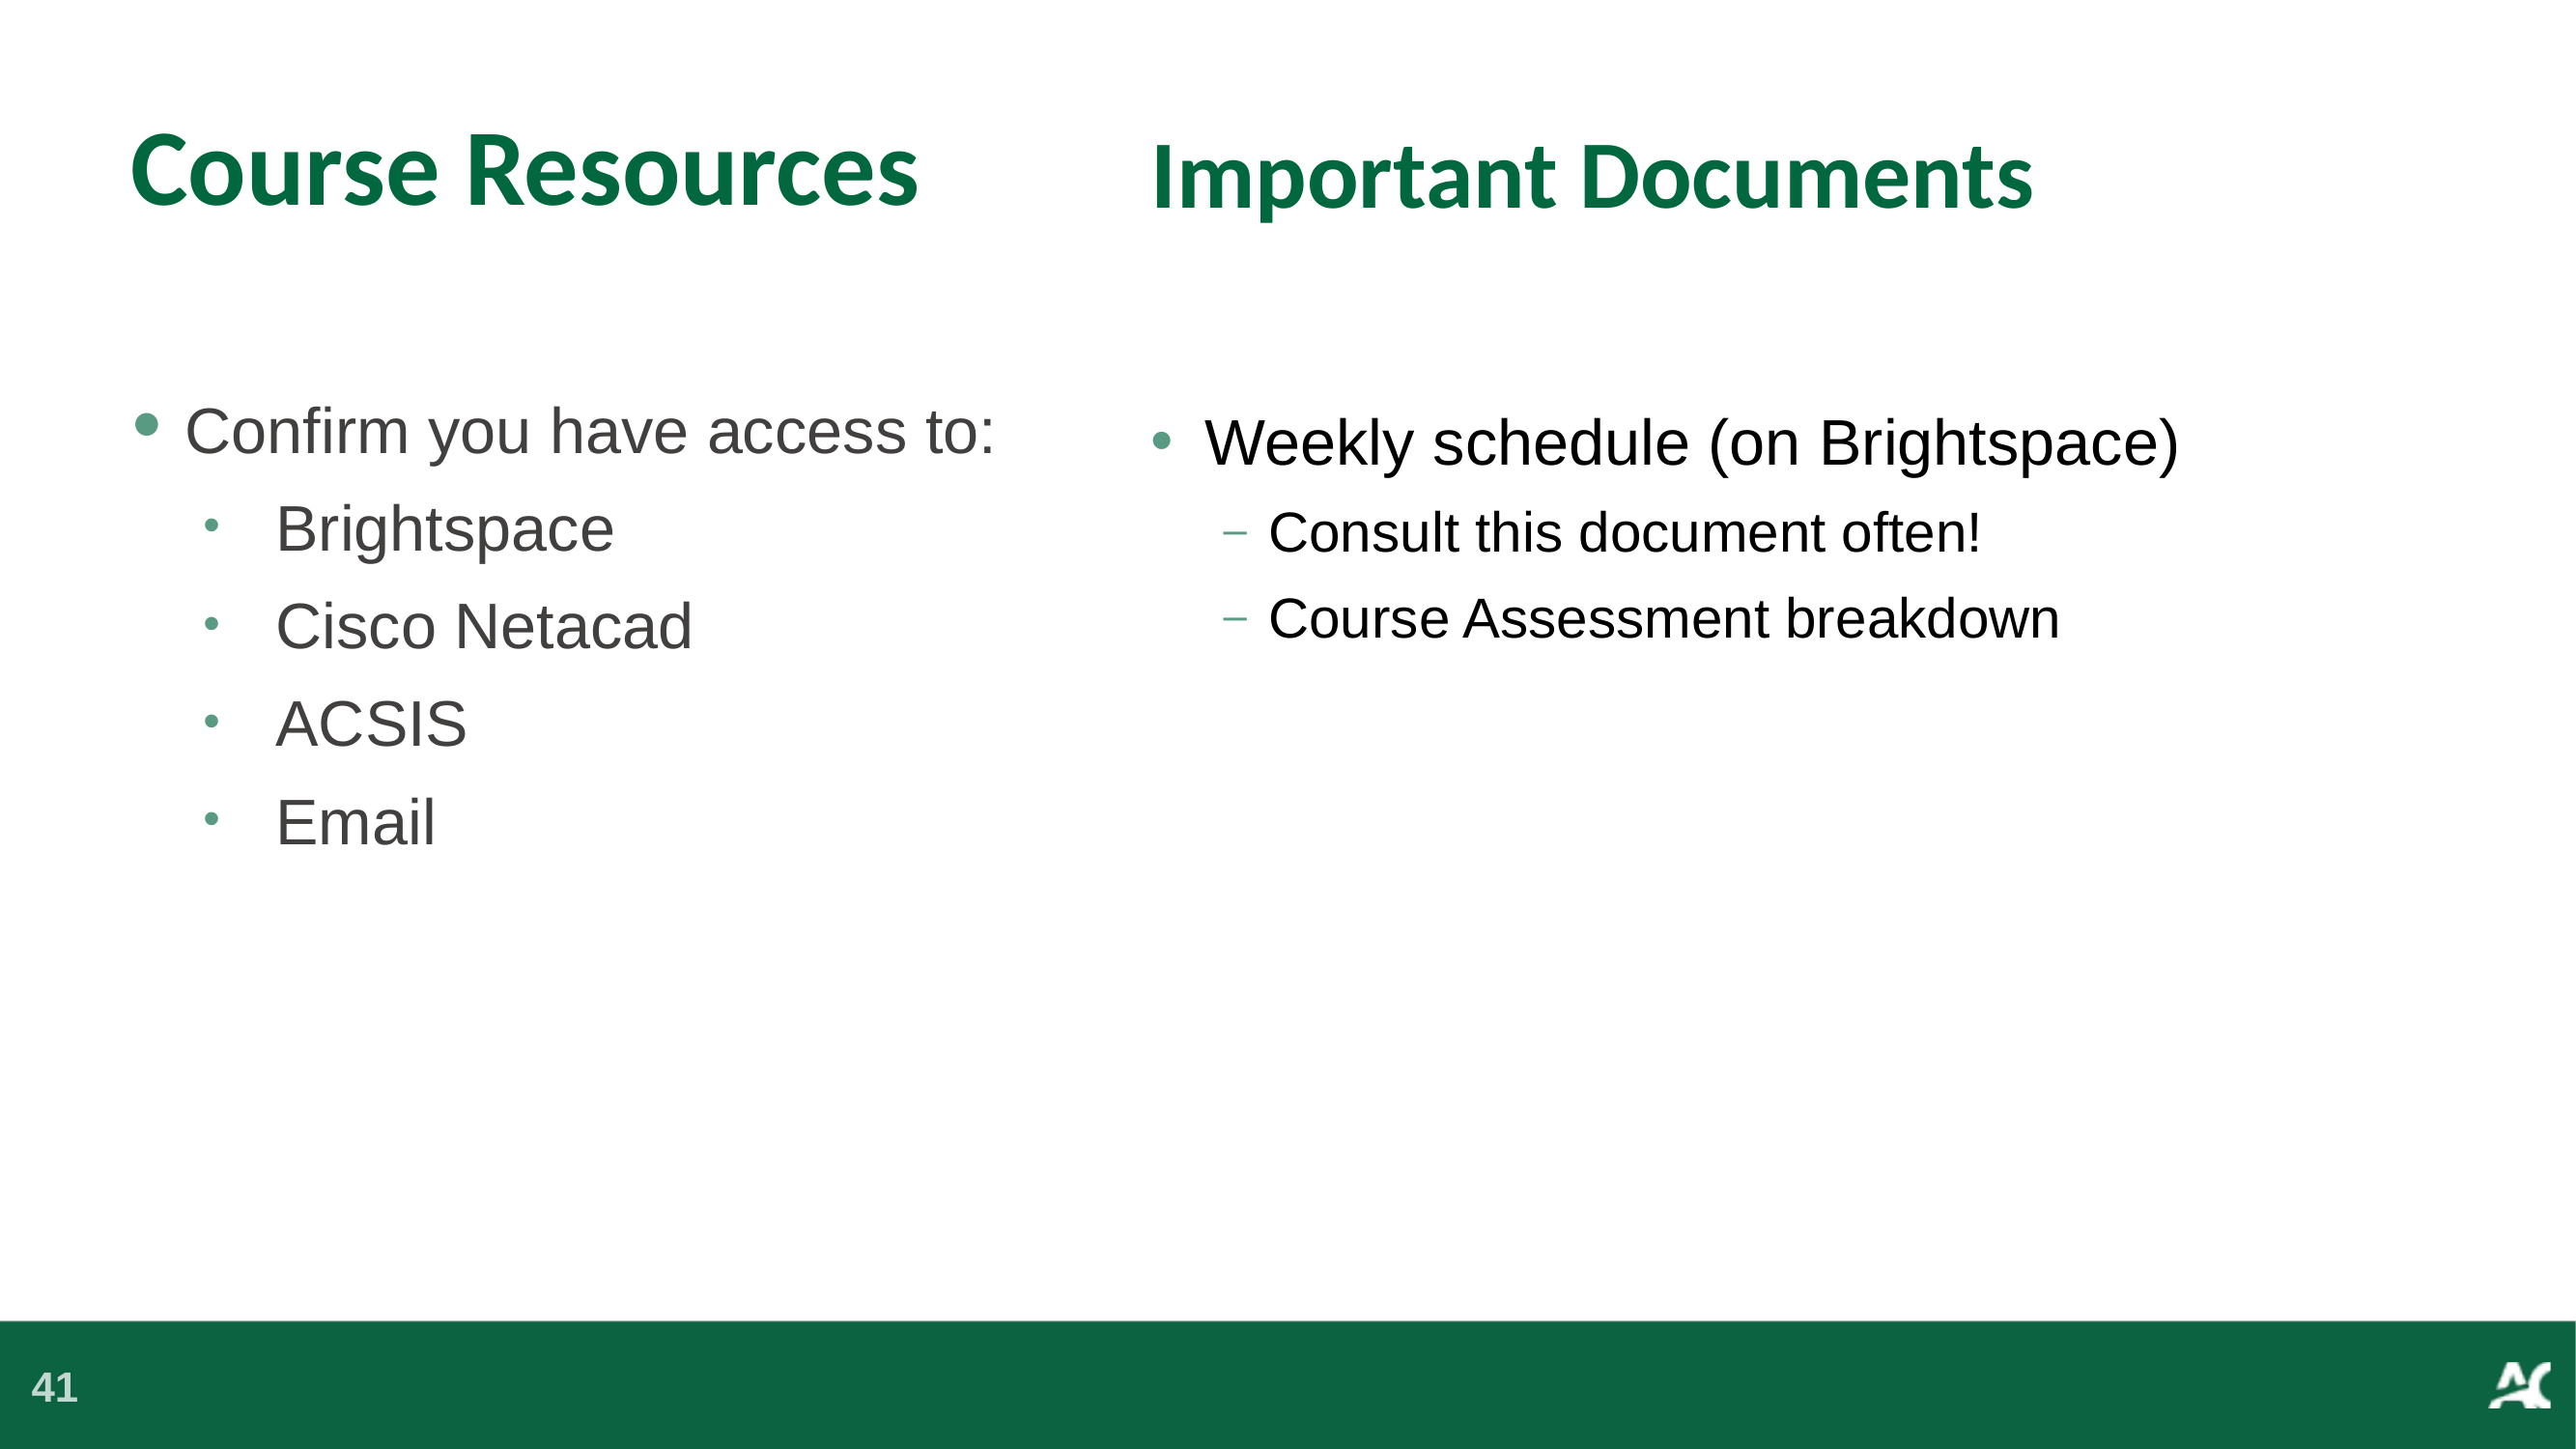

# Course Resources
Important Documents
Confirm you have access to:
Brightspace
Cisco Netacad
ACSIS
Email

Weekly schedule (on Brightspace)
Consult this document often!
Course Assessment breakdown

41